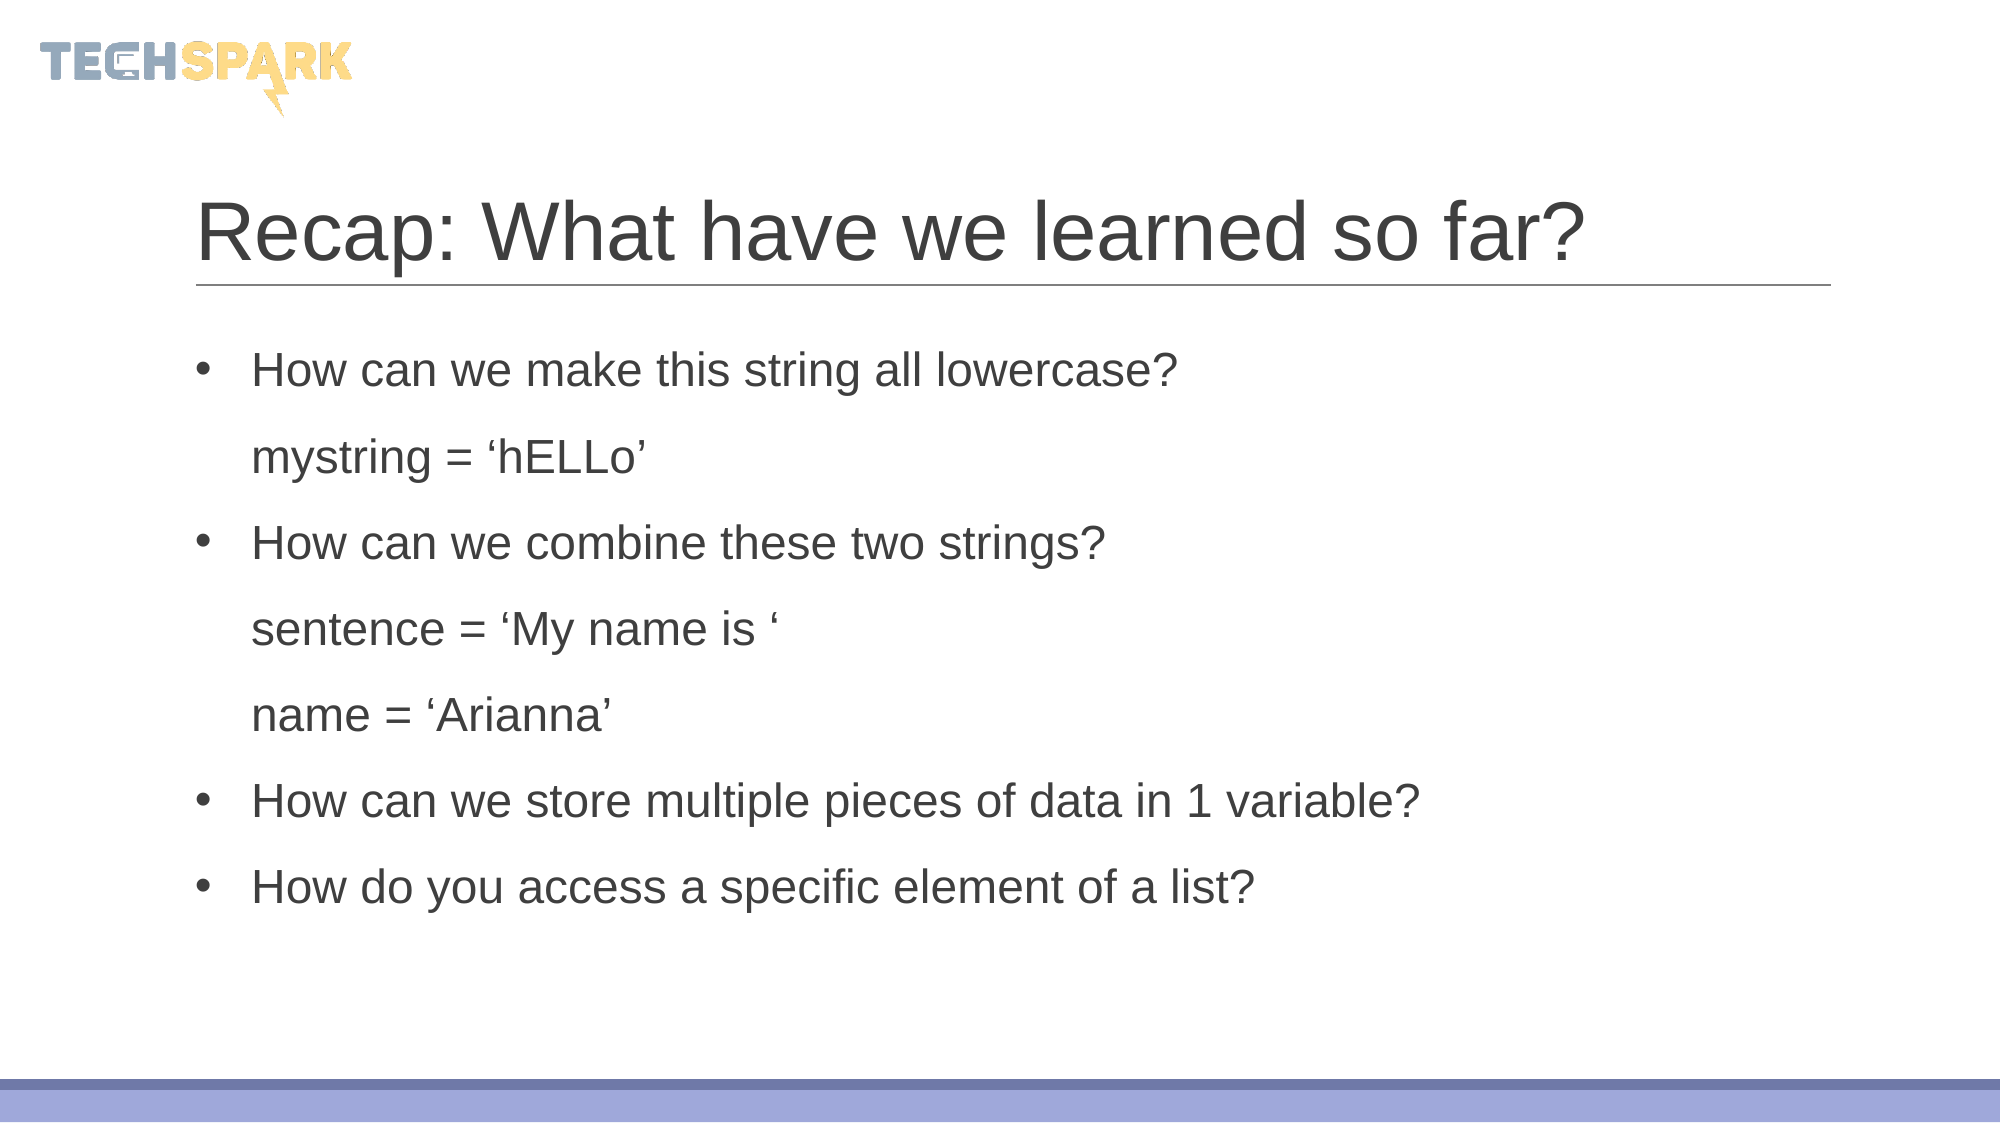

# Recap: What have we learned so far?

How can we make this string all lowercase?
mystring = ‘hELLo’
How can we combine these two strings?
sentence = ‘My name is ‘
name = ‘Arianna’
How can we store multiple pieces of data in 1 variable?
How do you access a specific element of a list?